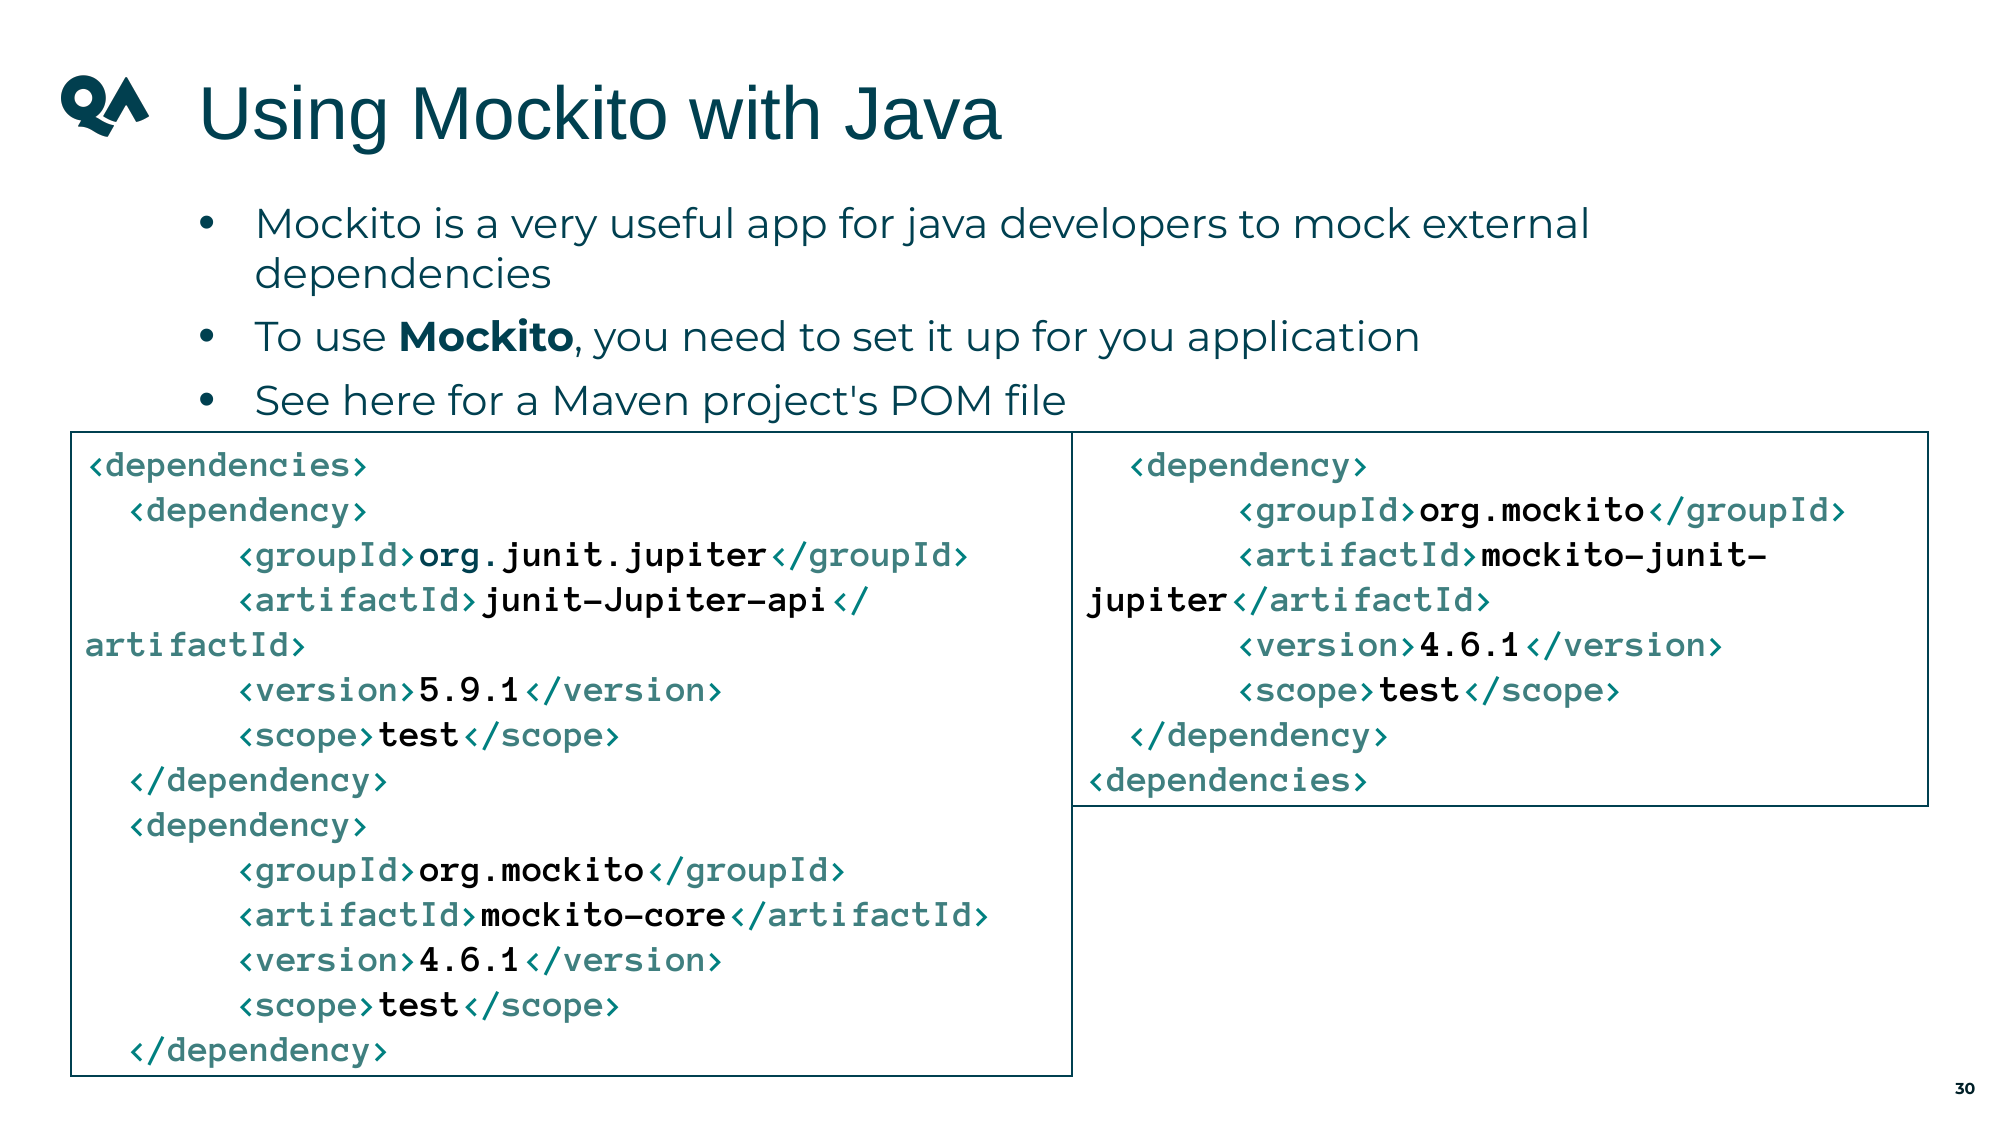

# Using Mockito with Java
Mockito is a very useful app for java developers to mock external dependencies
To use Mockito, you need to set it up for you application
See here for a Maven project's POM file

<dependencies>
  <dependency>
	<groupId>org.junit.jupiter</groupId>
	<artifactId>junit-Jupiter-api</artifactId>
	<version>5.9.1</version>
	<scope>test</scope>
  </dependency>
  <dependency>
	<groupId>org.mockito</groupId>
	<artifactId>mockito-core</artifactId>
	<version>4.6.1</version>
	<scope>test</scope>
  </dependency>
  <dependency>
	<groupId>org.mockito</groupId>
	<artifactId>mockito-junit-jupiter</artifactId>
	<version>4.6.1</version>
	<scope>test</scope>
  </dependency>
<dependencies>
30